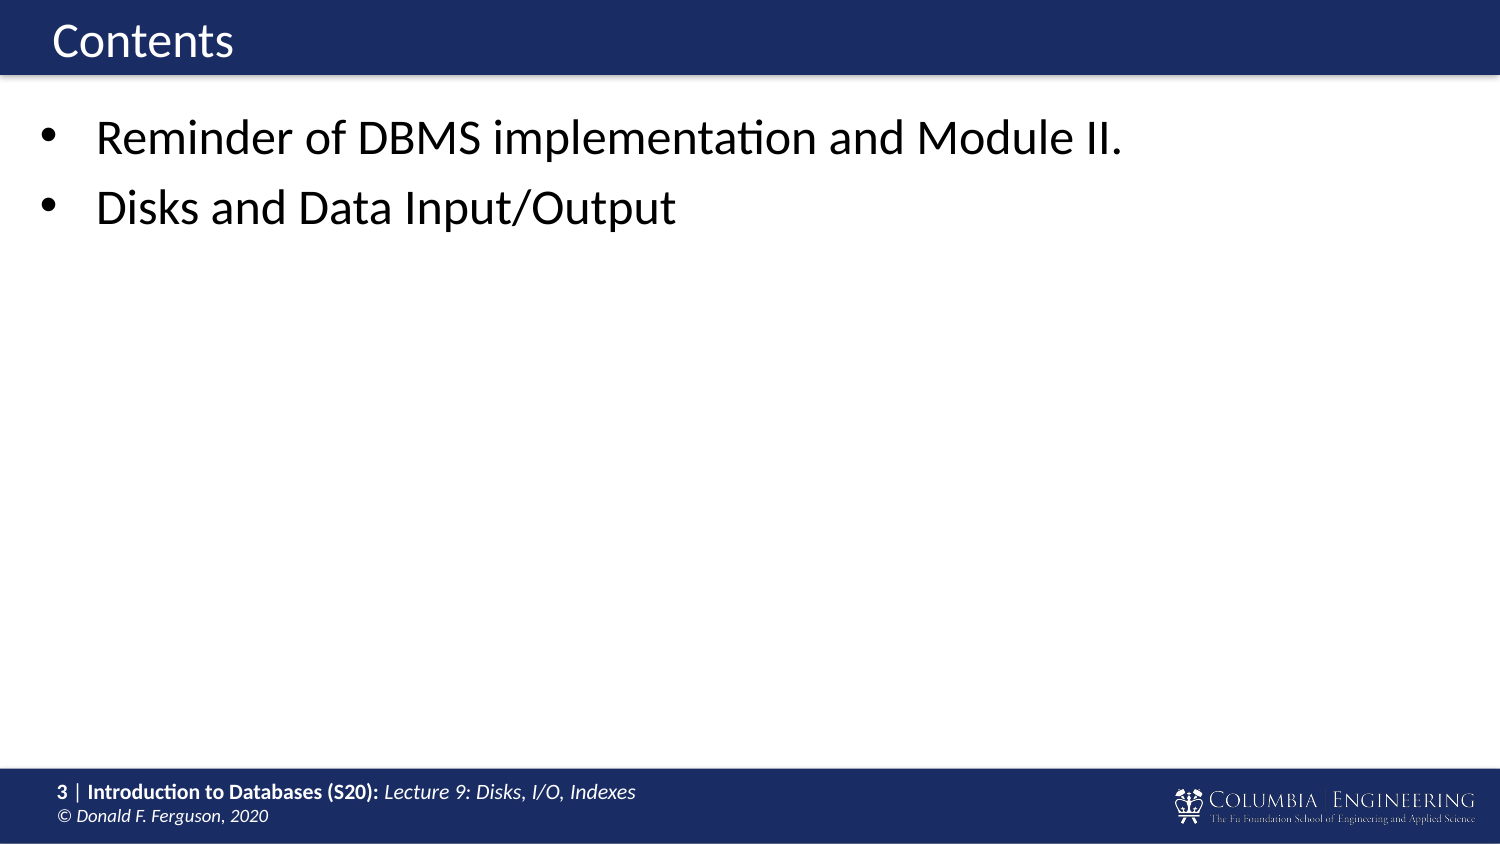

Contents
Reminder of DBMS implementation and Module II.
Disks and Data Input/Output